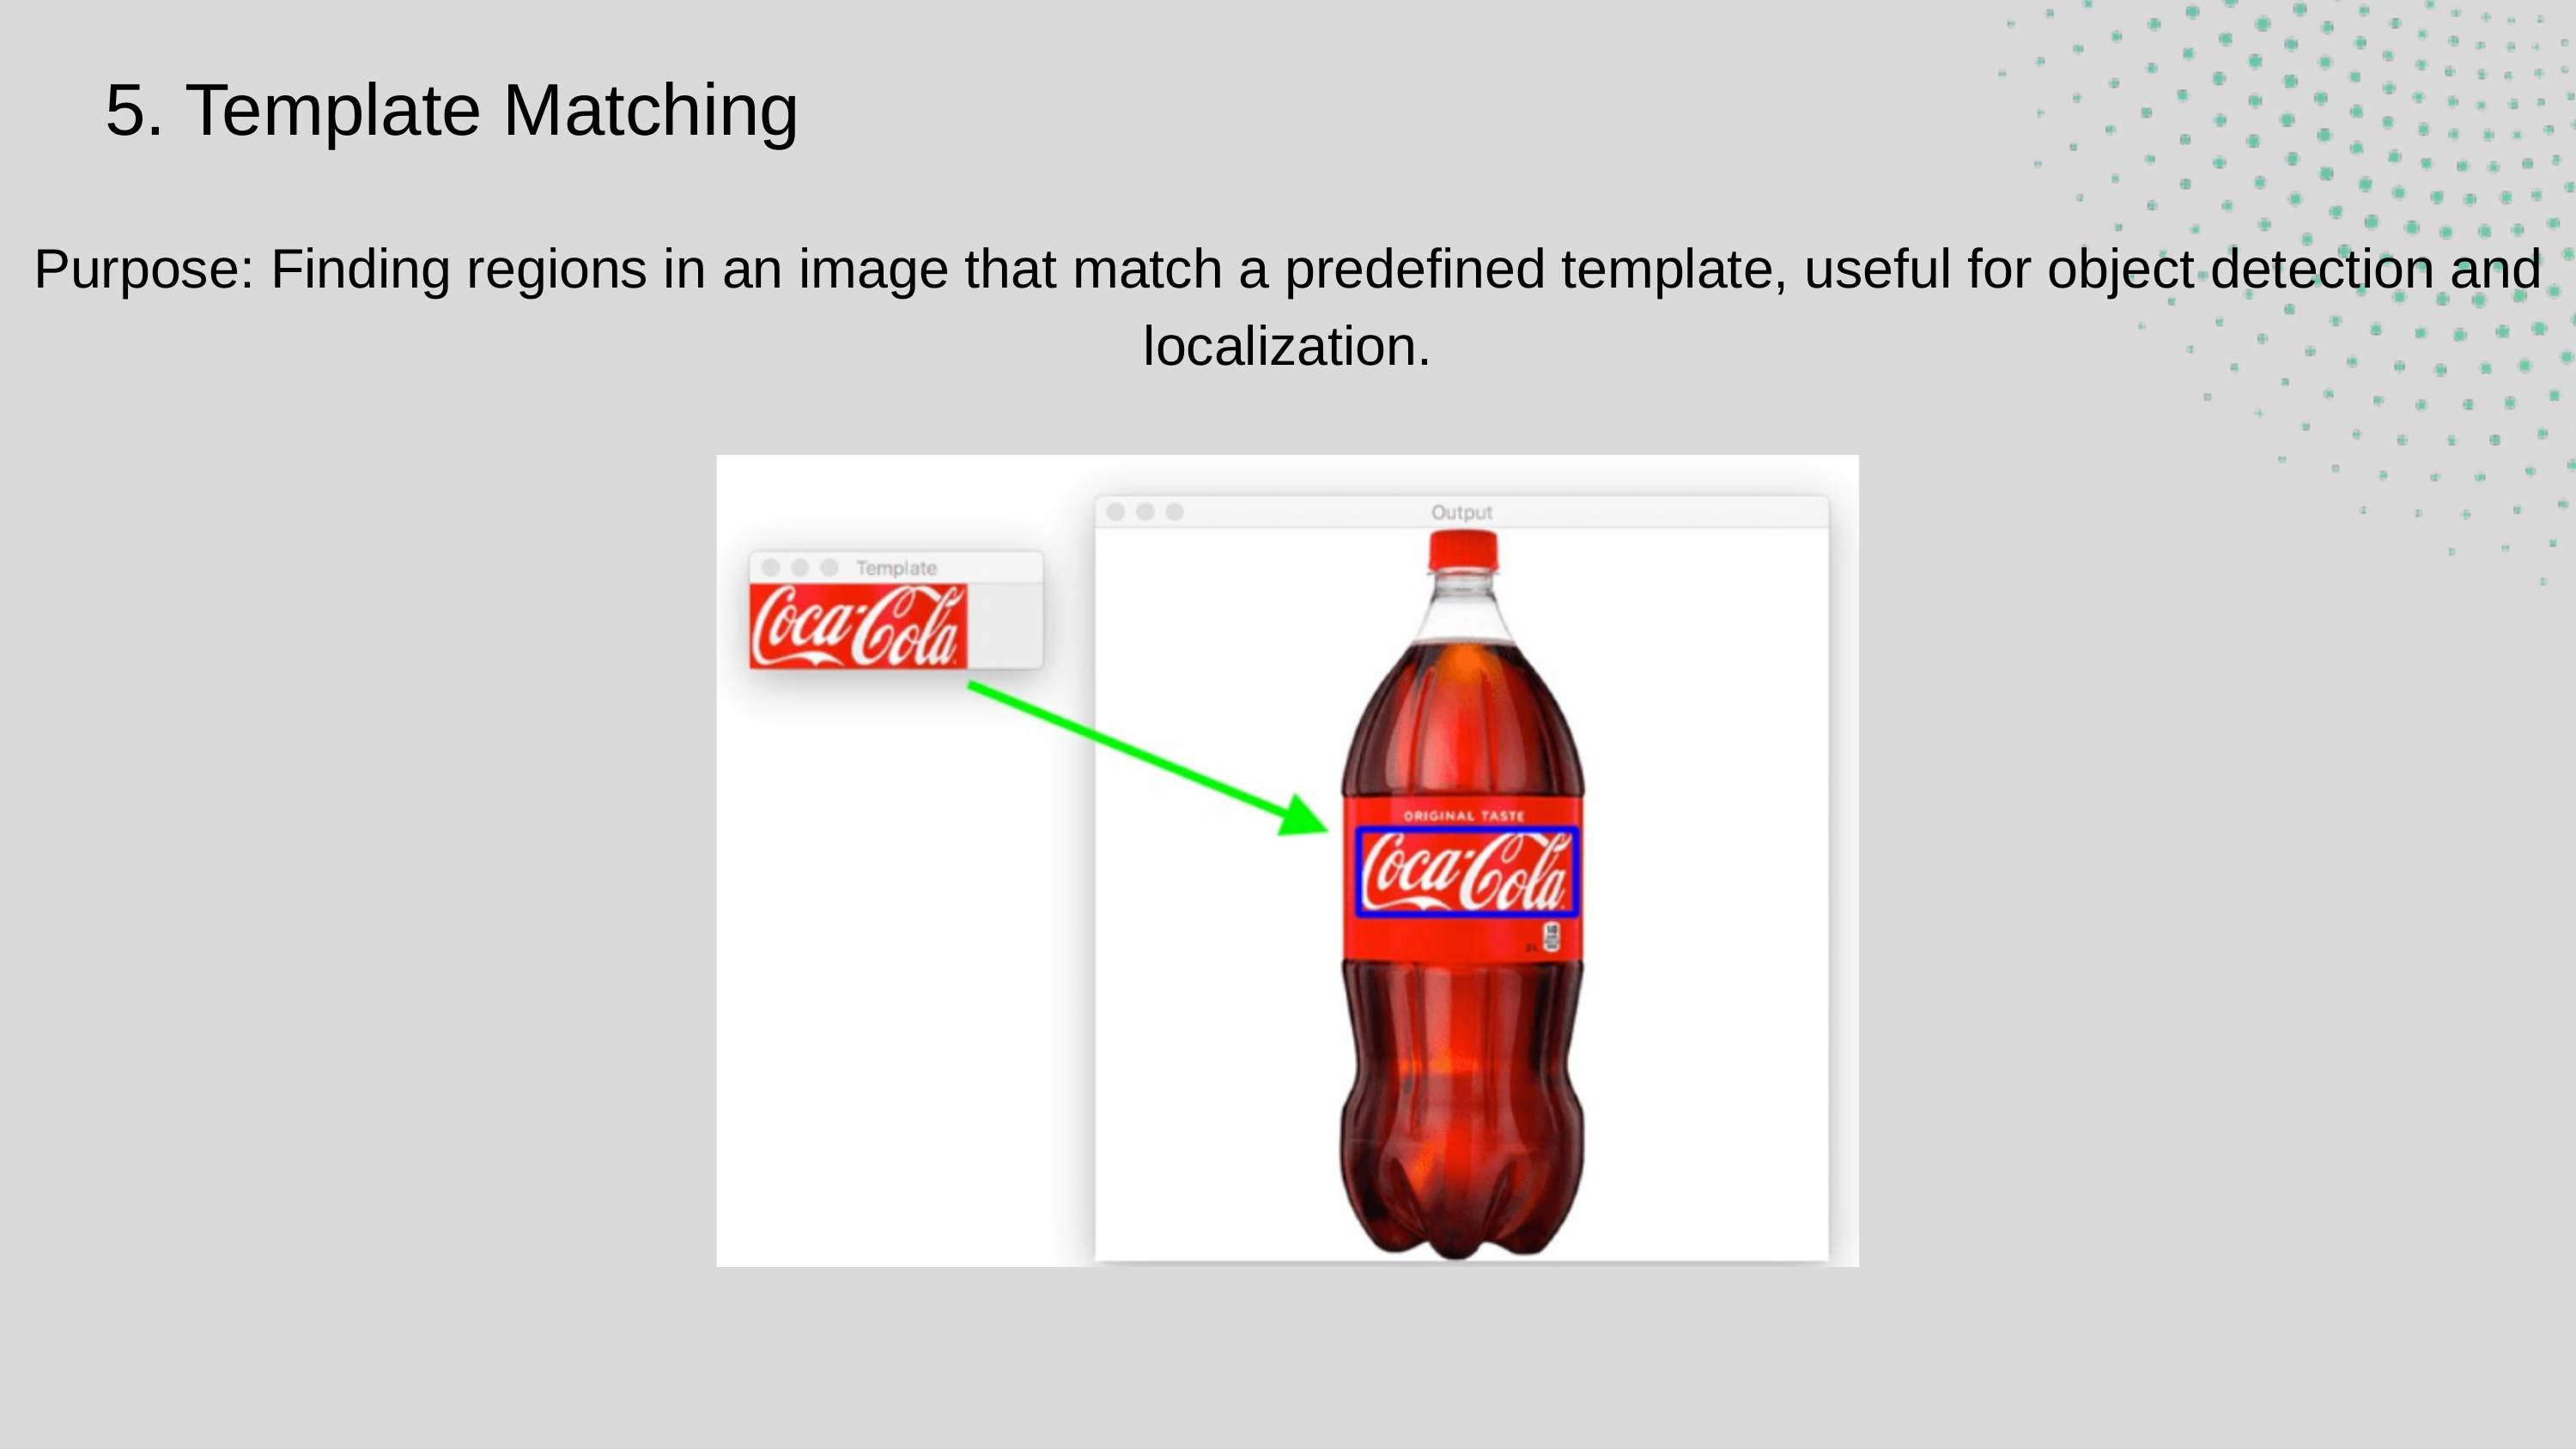

5. Template Matching
Purpose: Finding regions in an image that match a predefined template, useful for object detection and localization.